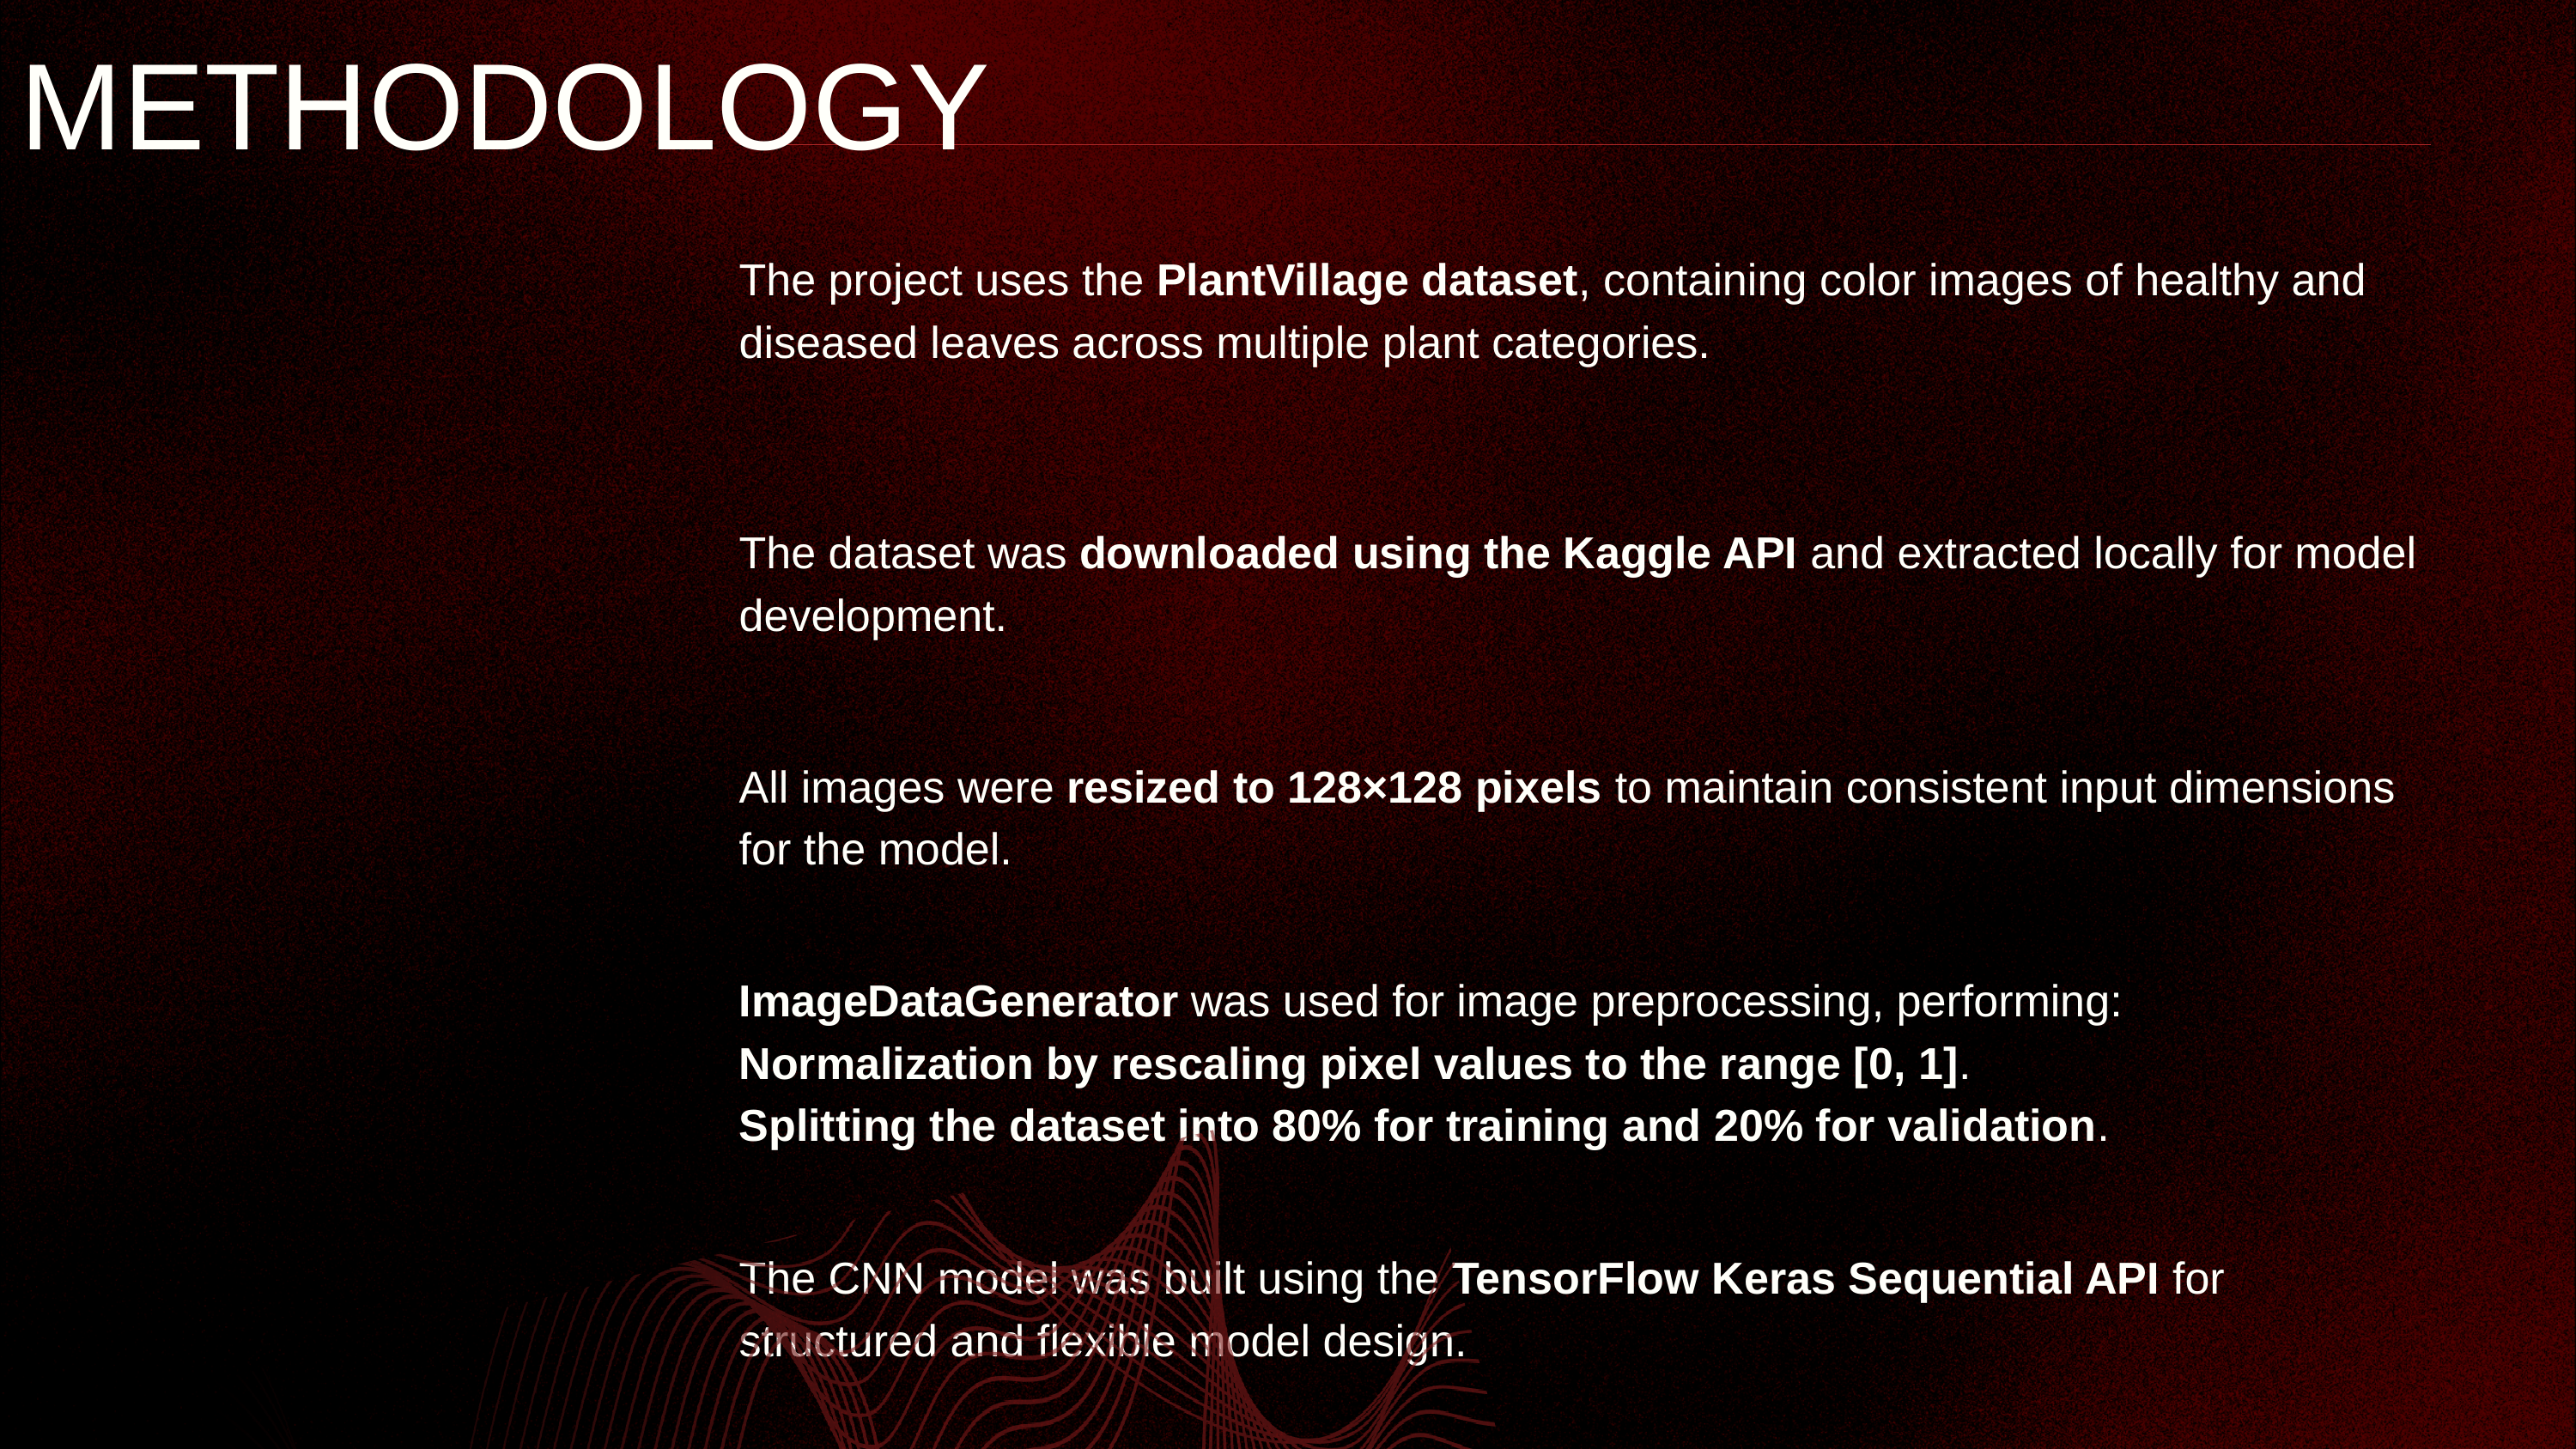

METHODOLOGY
| The project uses the PlantVillage dataset, containing color images of healthy and diseased leaves across multiple plant categories. |
| --- |
| The dataset was downloaded using the Kaggle API and extracted locally for model development. |
| All images were resized to 128×128 pixels to maintain consistent input dimensions for the model. |
| ImageDataGenerator was used for image preprocessing, performing: Normalization by rescaling pixel values to the range [0, 1]. Splitting the dataset into 80% for training and 20% for validation. |
| The CNN model was built using the TensorFlow Keras Sequential API for structured and flexible model design. |